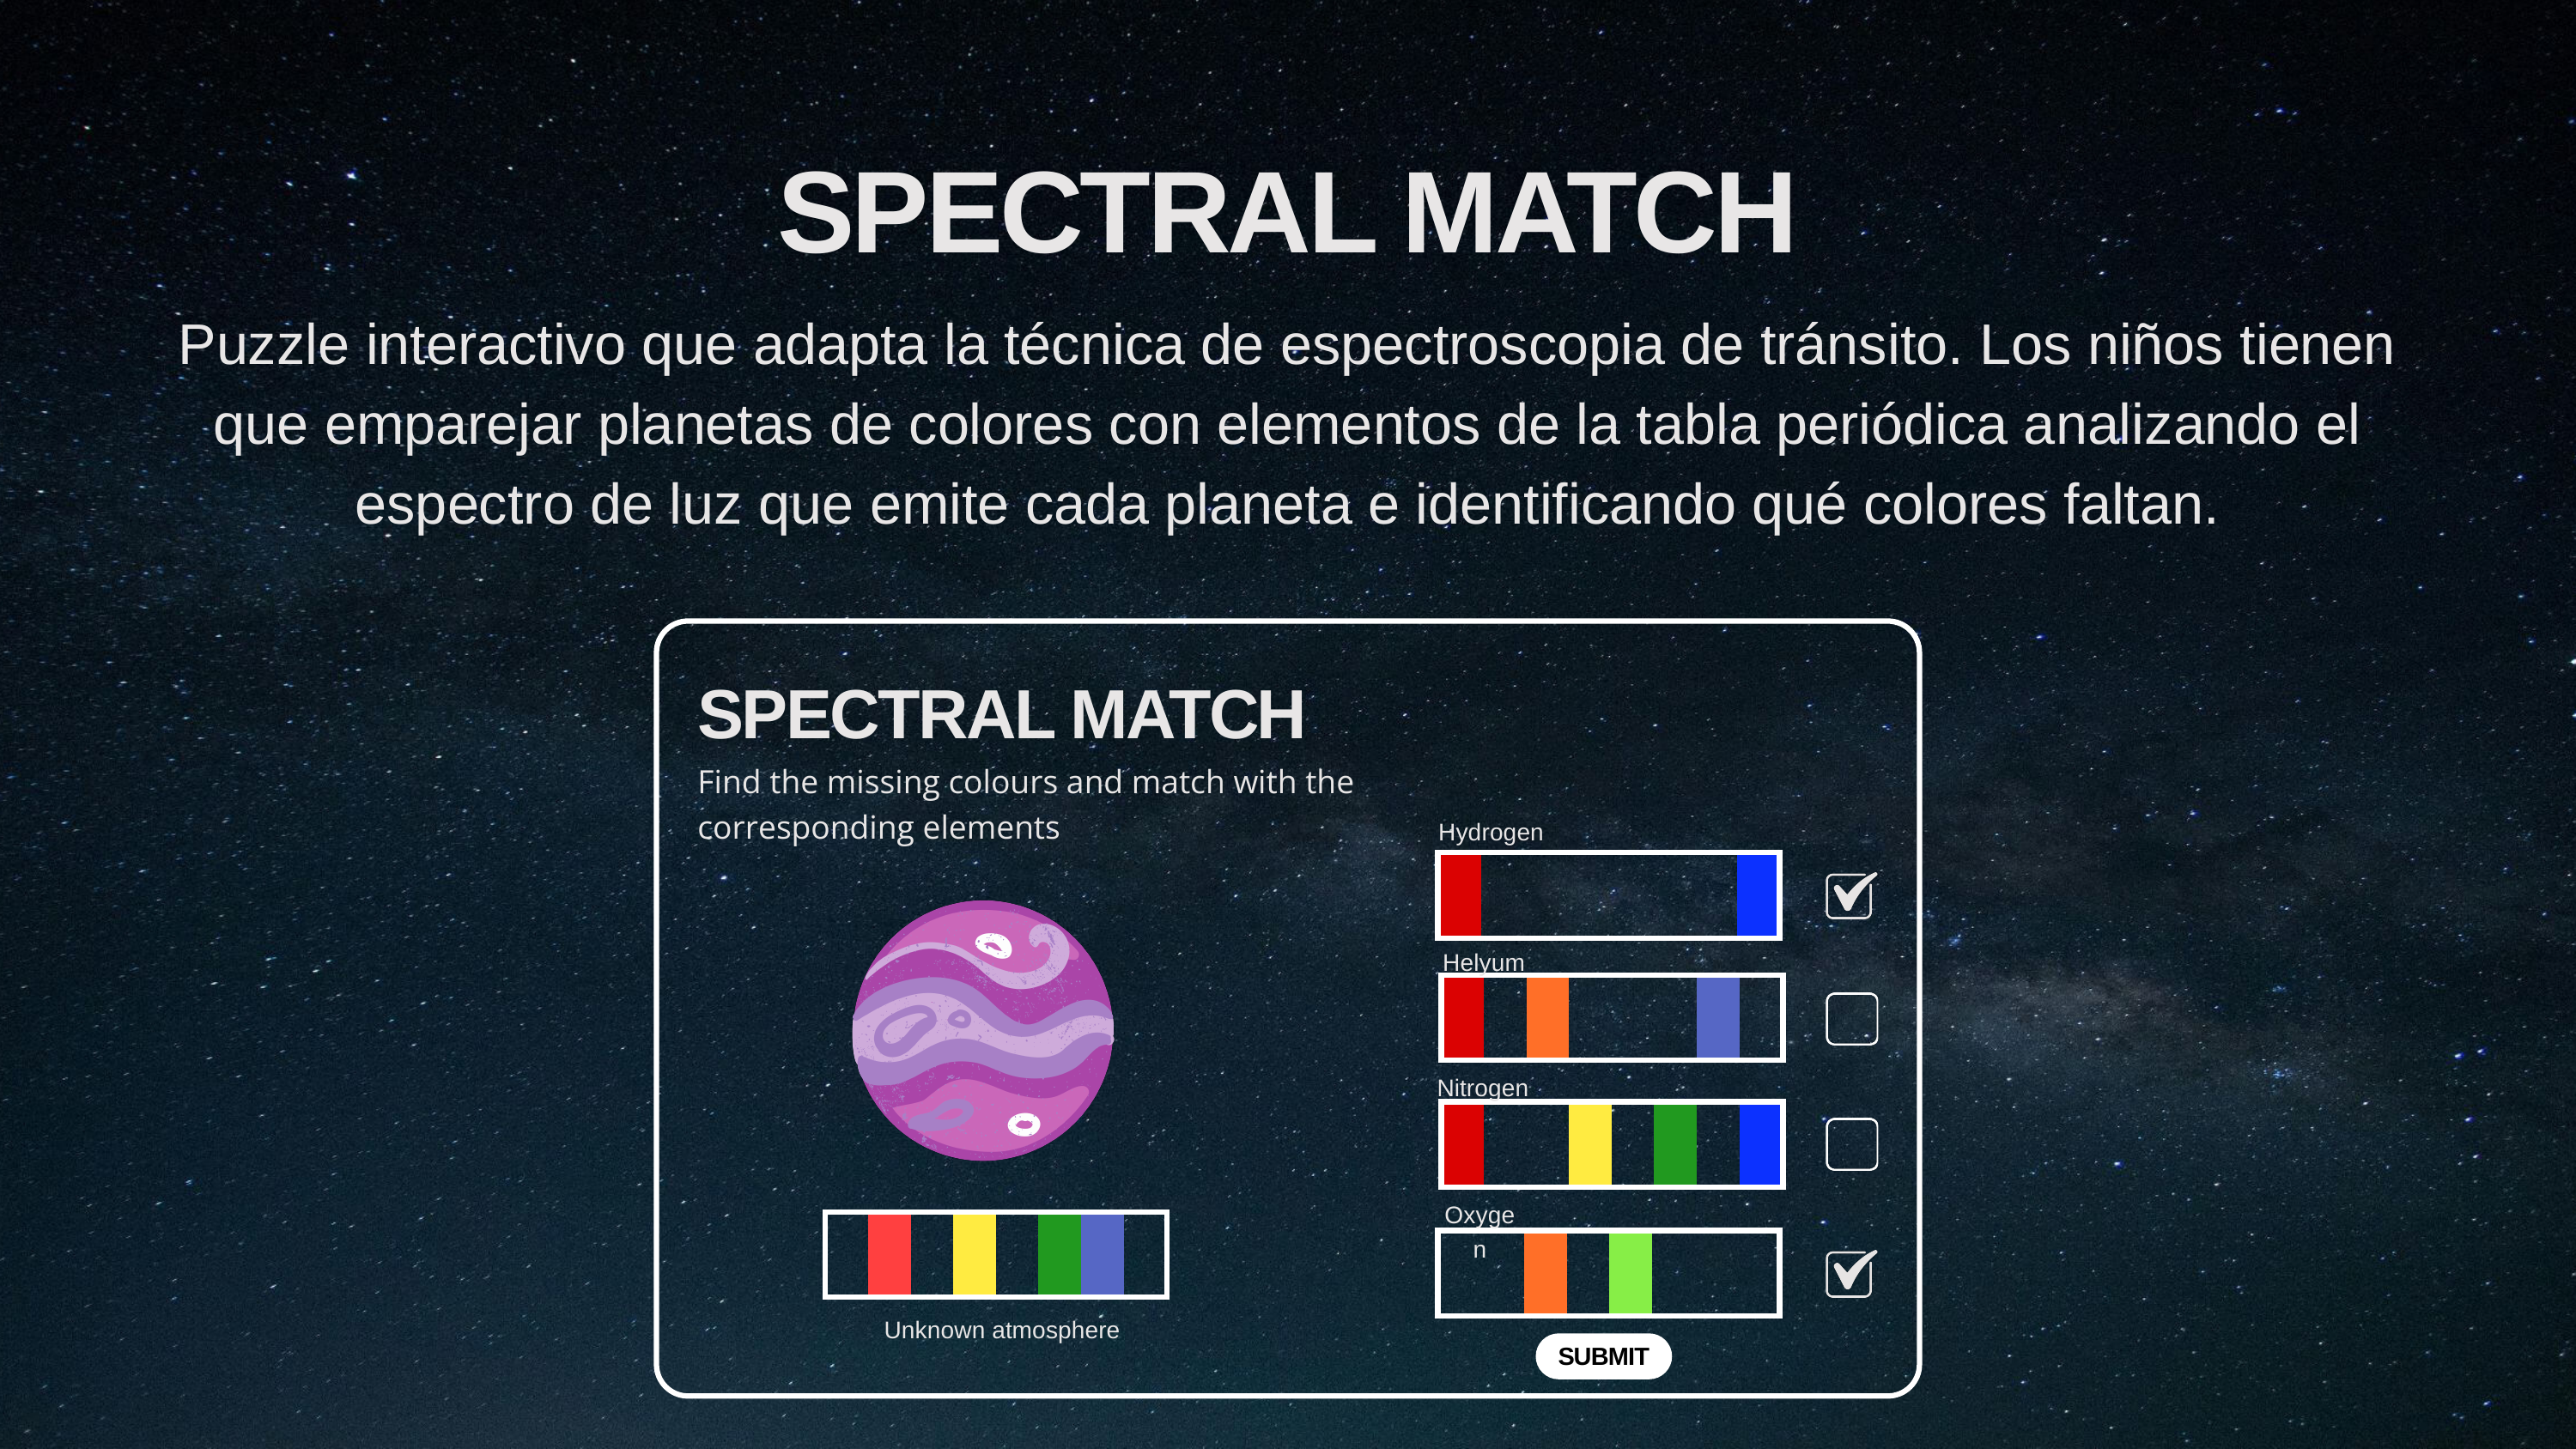

SPECTRAL MATCH
Puzzle interactivo que adapta la técnica de espectroscopia de tránsito. Los niños tienen que emparejar planetas de colores con elementos de la tabla periódica analizando el espectro de luz que emite cada planeta e identificando qué colores faltan.

SPECTRAL MATCH
Find the missing colours and match with the corresponding elements
Hydrogen

Helyum

Nitrogen

Oxygen

Unknown atmosphere

SUBMIT